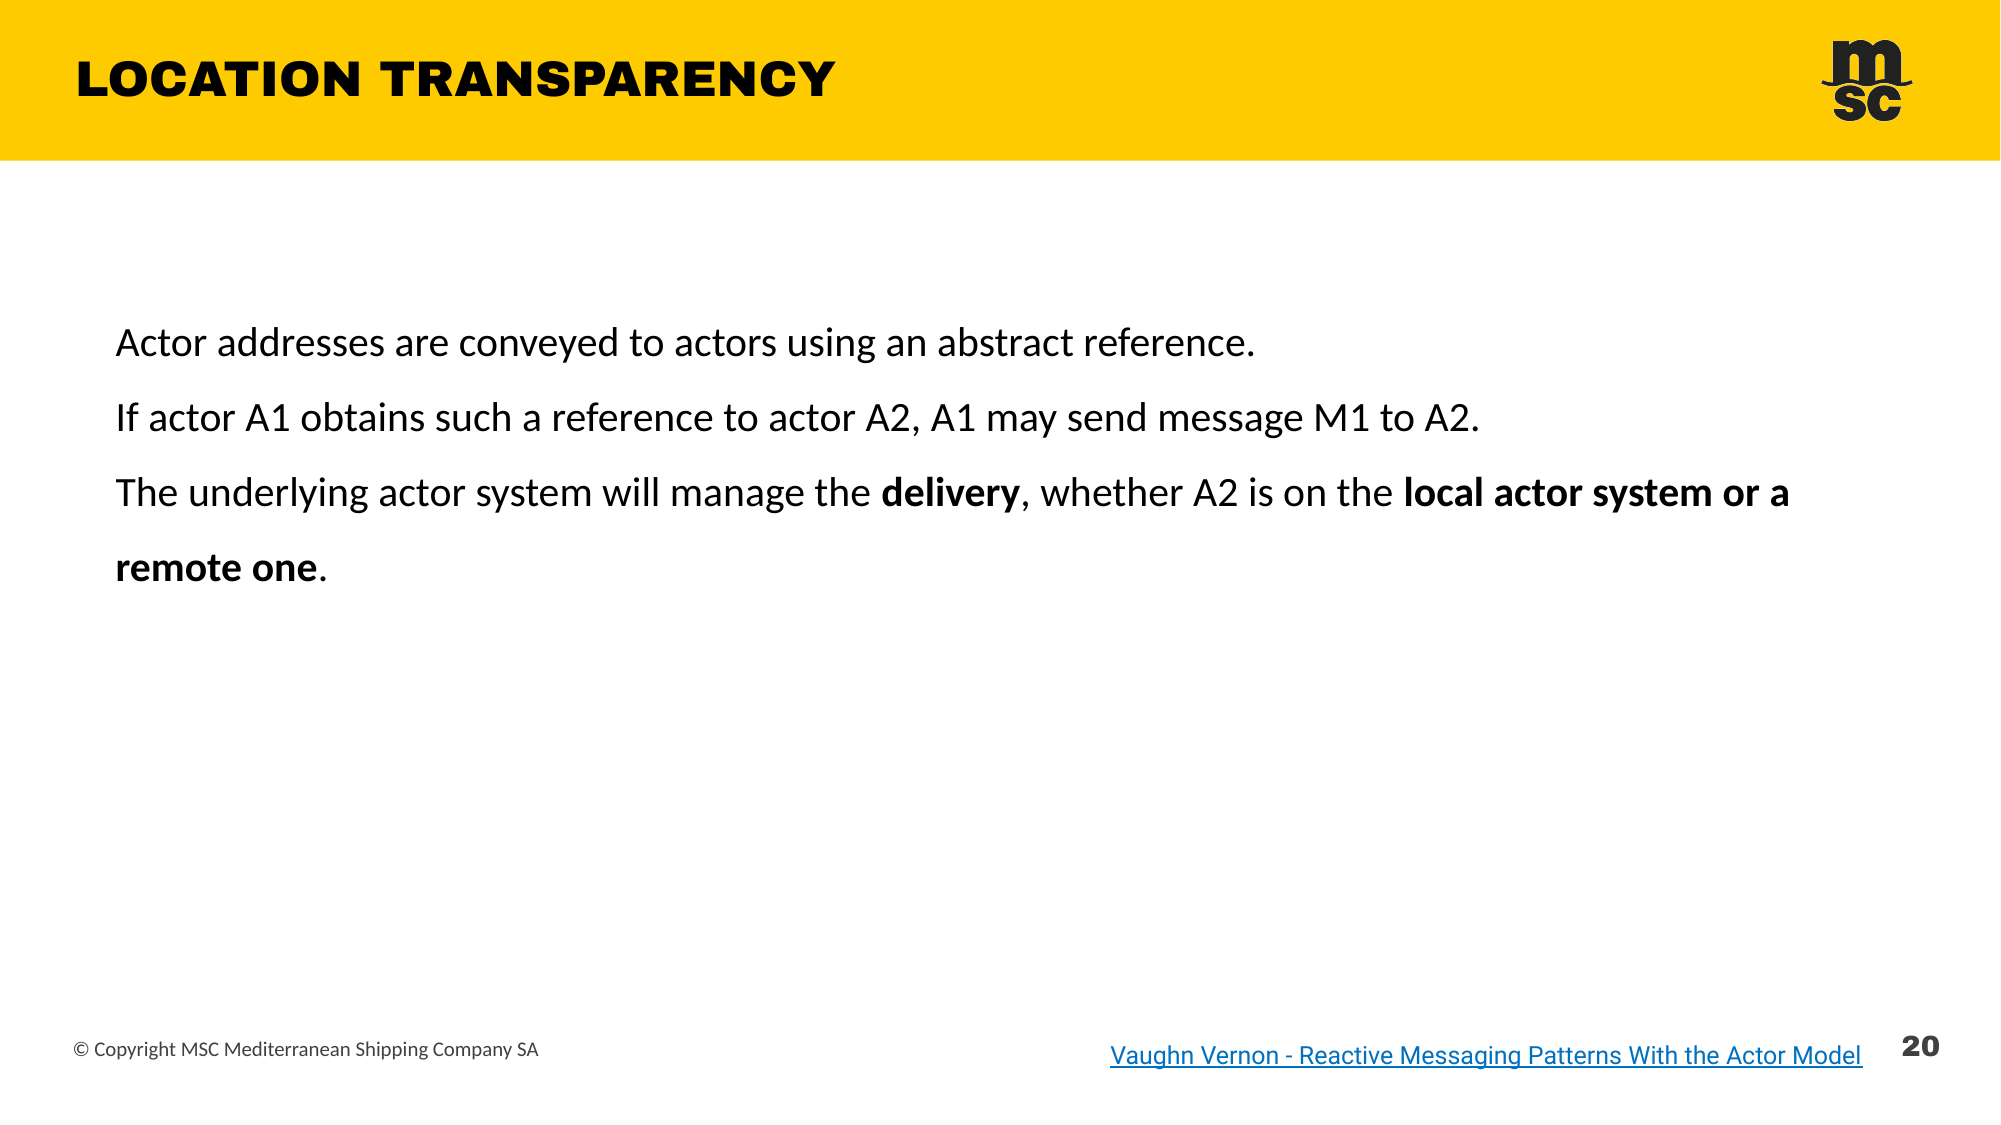

# Location transparency
Actor addresses are conveyed to actors using an abstract reference.
If actor A1 obtains such a reference to actor A2, A1 may send message M1 to A2.
The underlying actor system will manage the delivery, whether A2 is on the local actor system or a remote one.
20
© Copyright MSC Mediterranean Shipping Company SA
Vaughn Vernon - Reactive Messaging Patterns With the Actor Model